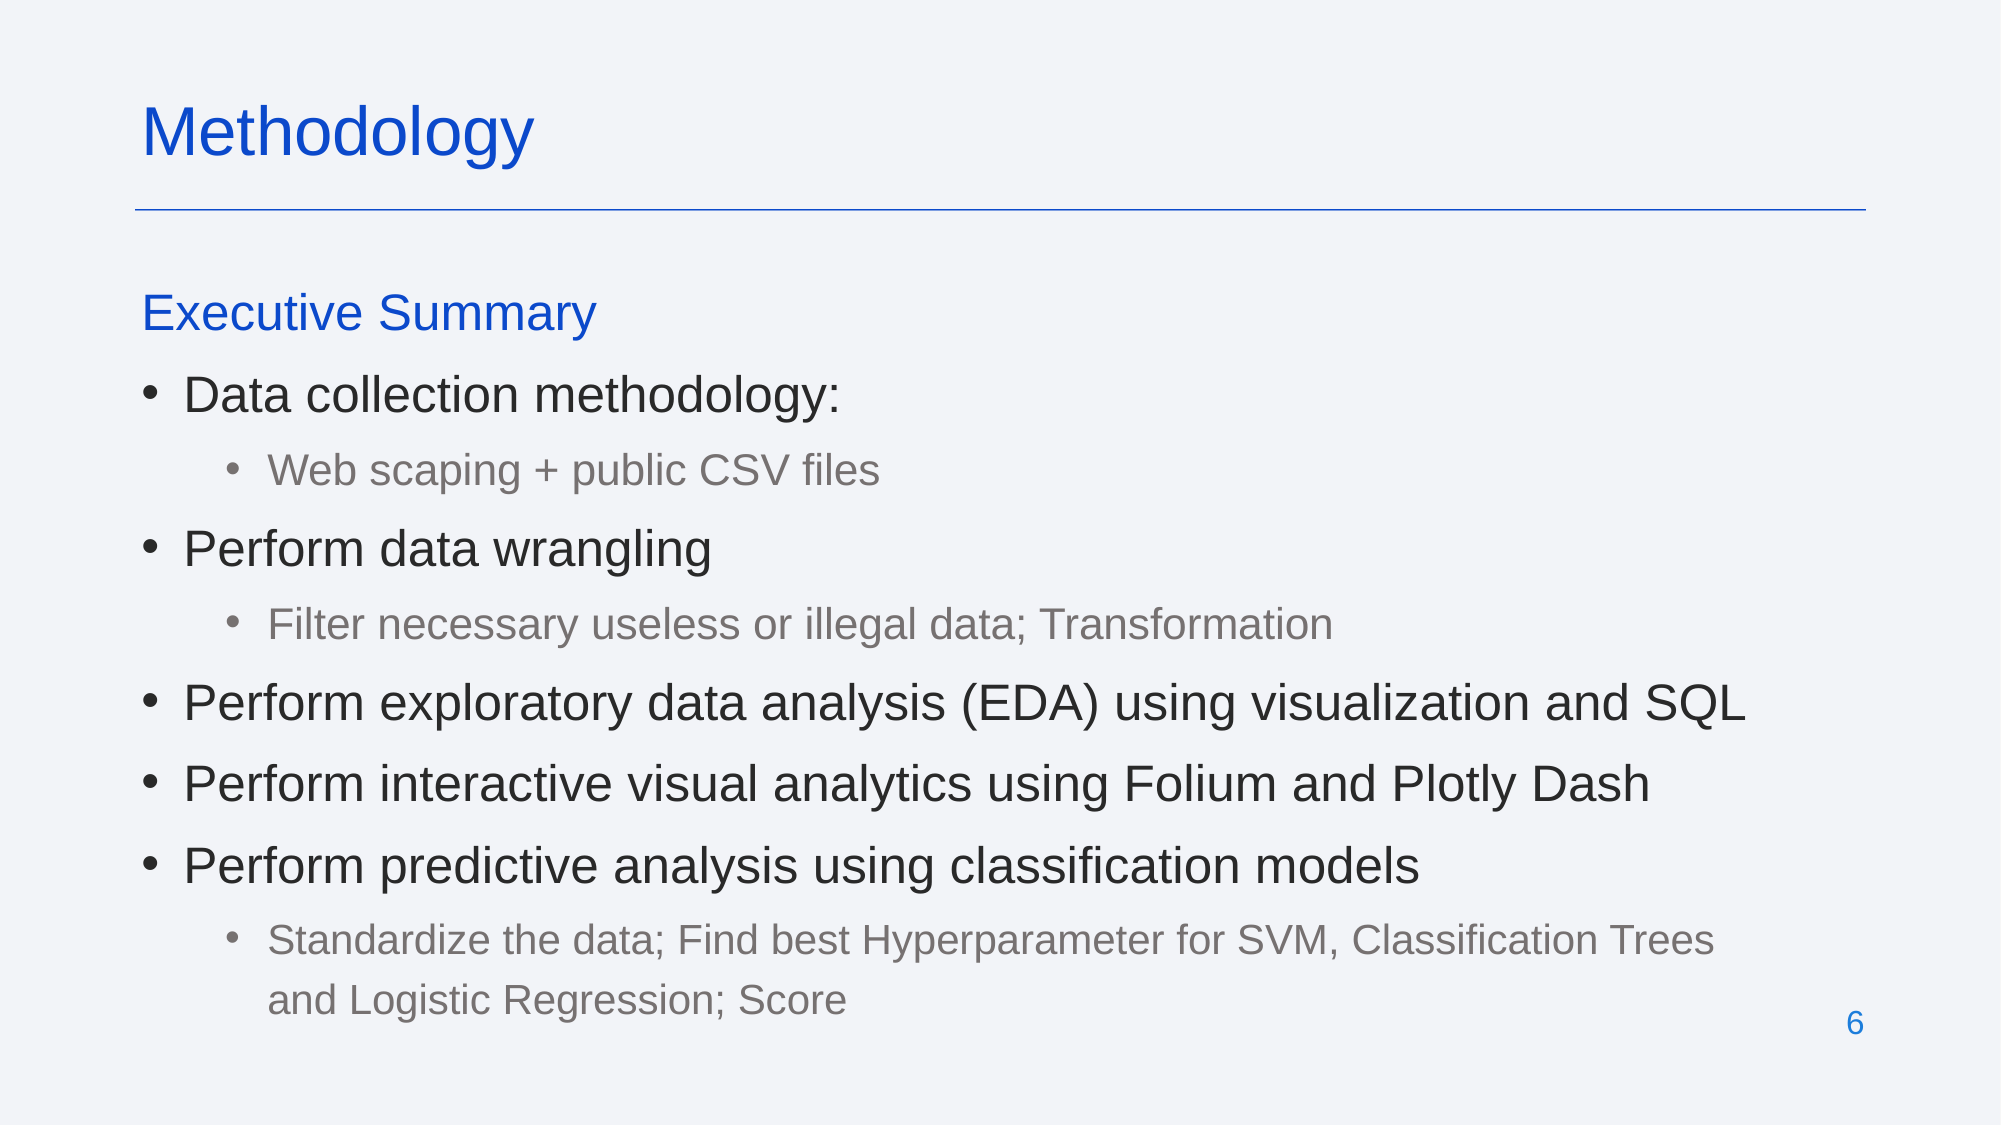

Methodology
Executive Summary
Data collection methodology:
Web scaping + public CSV files
Perform data wrangling
Filter necessary useless or illegal data; Transformation
Perform exploratory data analysis (EDA) using visualization and SQL
Perform interactive visual analytics using Folium and Plotly Dash
Perform predictive analysis using classification models
Standardize the data; Find best Hyperparameter for SVM, Classification Trees and Logistic Regression; Score

6